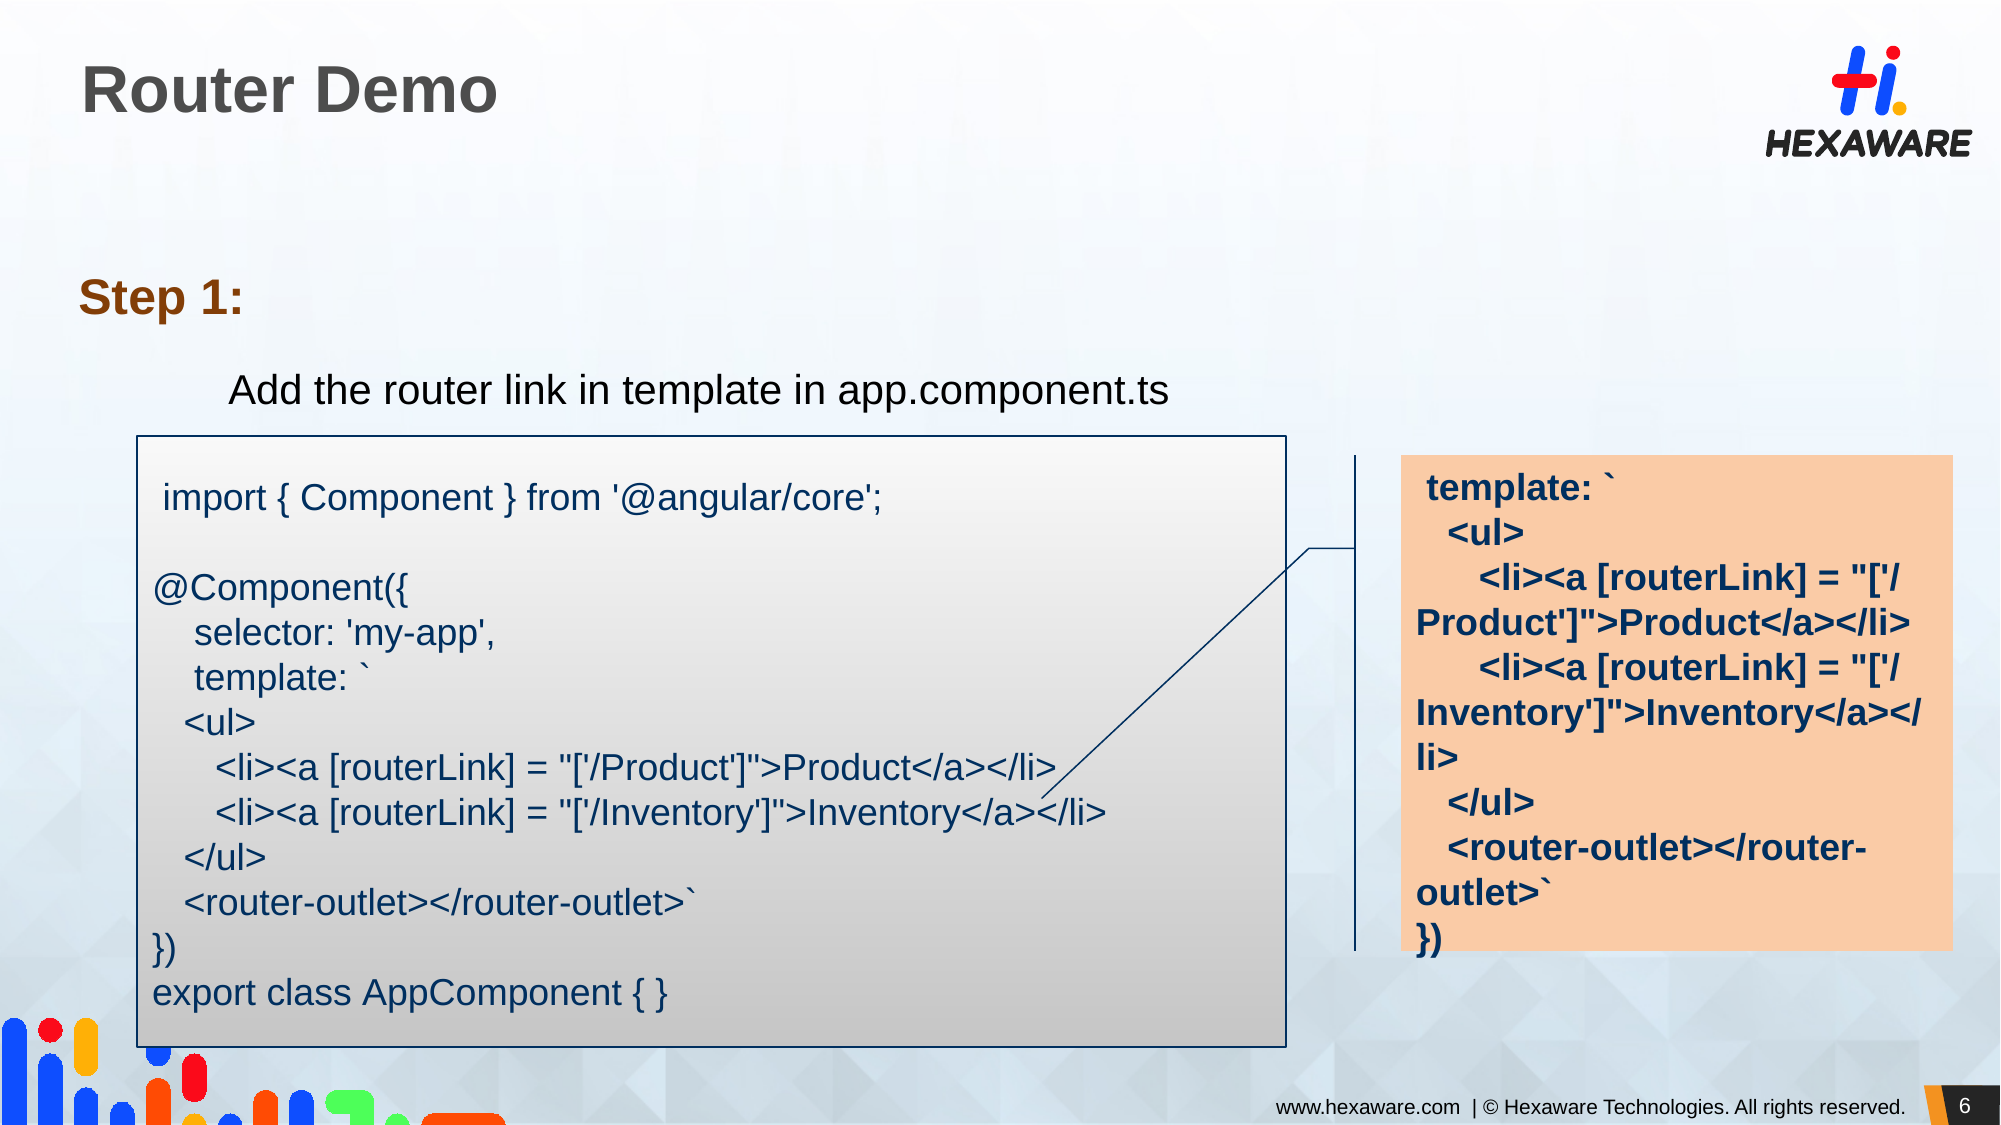

# Router Demo
Step 1:
	Add the router link in template in app.component.ts

 import { Component } from '@angular/core';
@Component({
    selector: 'my-app',
    template: `
   <ul>
      <li><a [routerLink] = "['/Product']">Product</a></li>
      <li><a [routerLink] = "['/Inventory']">Inventory</a></li>
   </ul>
   <router-outlet></router-outlet>`
})
export class AppComponent { }

 template: `
   <ul>
      <li><a [routerLink] = "['/Product']">Product</a></li>
      <li><a [routerLink] = "['/Inventory']">Inventory</a></li>
   </ul>
   <router-outlet></router-outlet>`
})